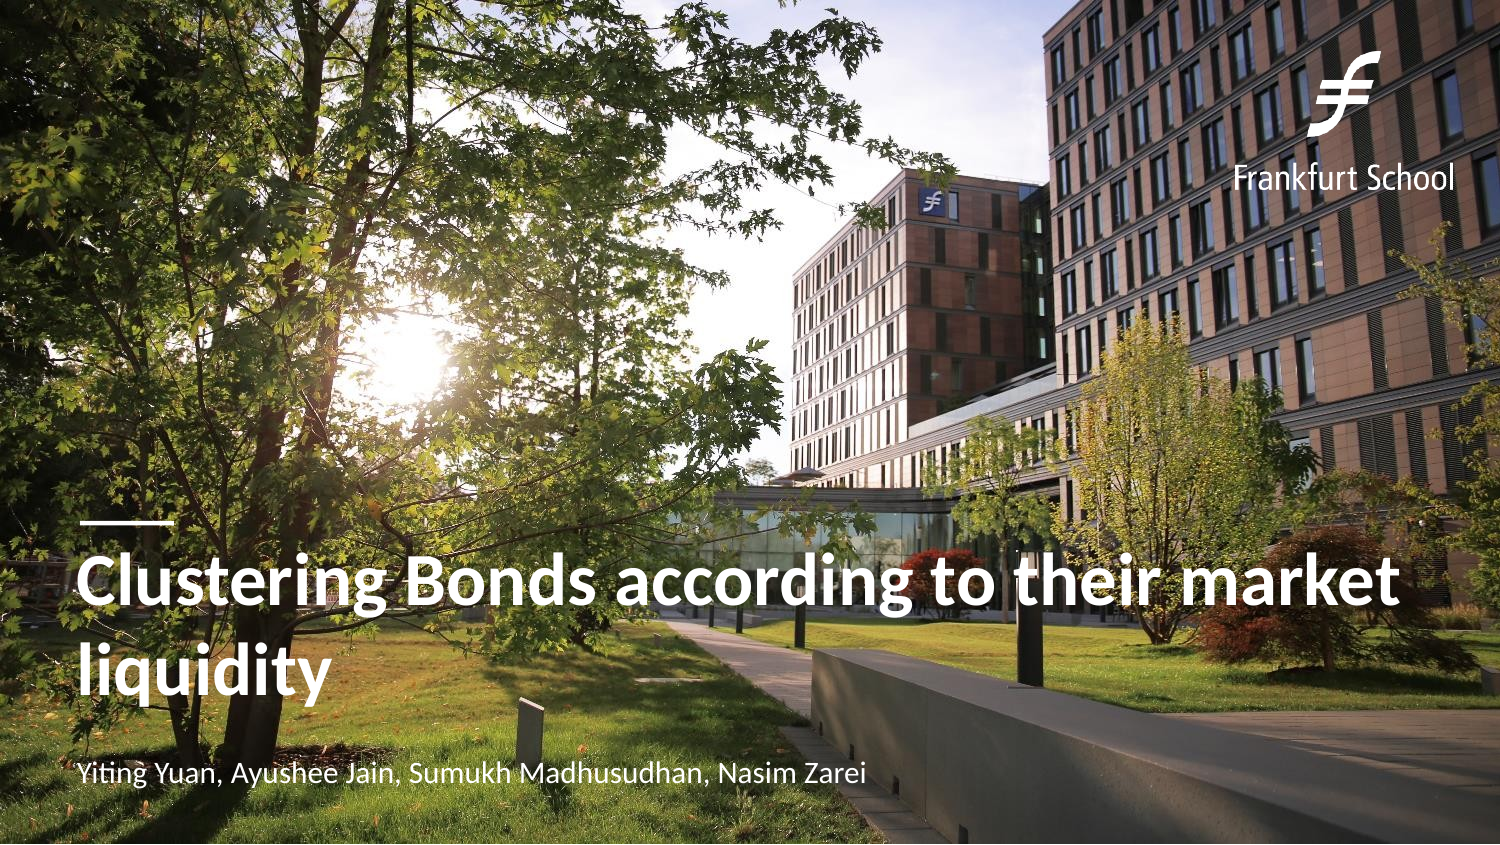

Clustering Bonds according to their market liquidity
Yiting Yuan, Ayushee Jain, Sumukh Madhusudhan, Nasim Zarei